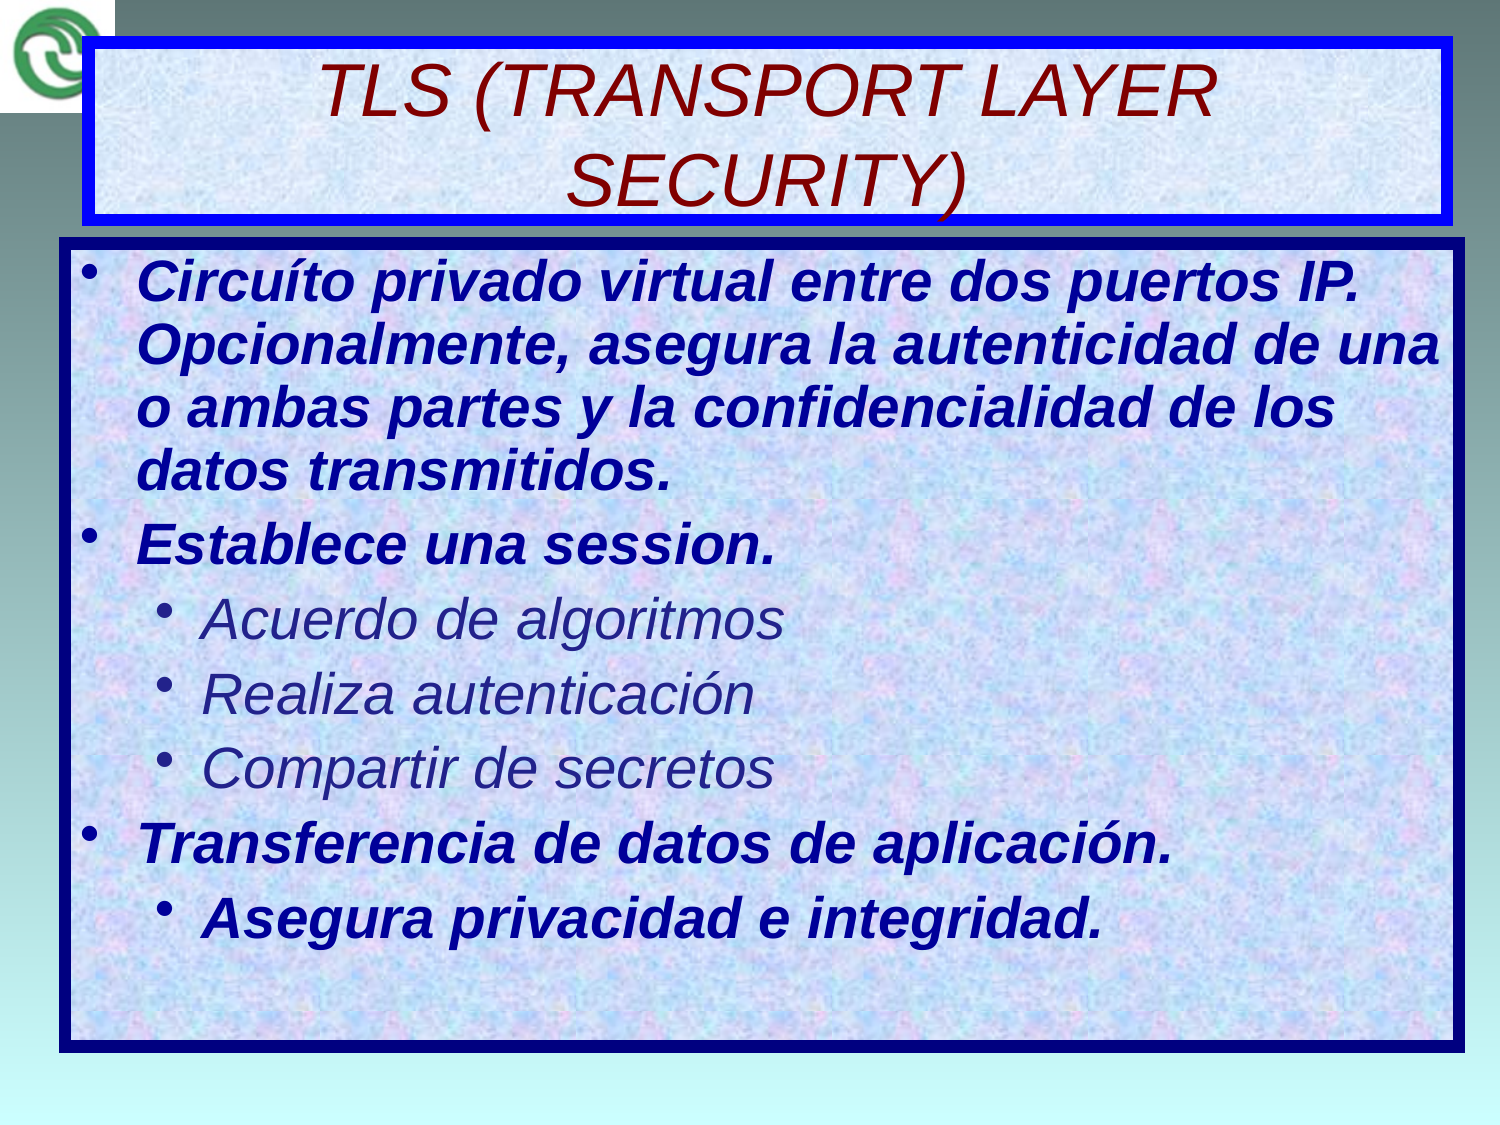

# TLS (TRANSPORT LAYER SECURITY)
Circuíto privado virtual entre dos puertos IP. Opcionalmente, asegura la autenticidad de una o ambas partes y la confidencialidad de los datos transmitidos.
Establece una session.
Acuerdo de algoritmos
Realiza autenticación
Compartir de secretos
Transferencia de datos de aplicación.
Asegura privacidad e integridad.